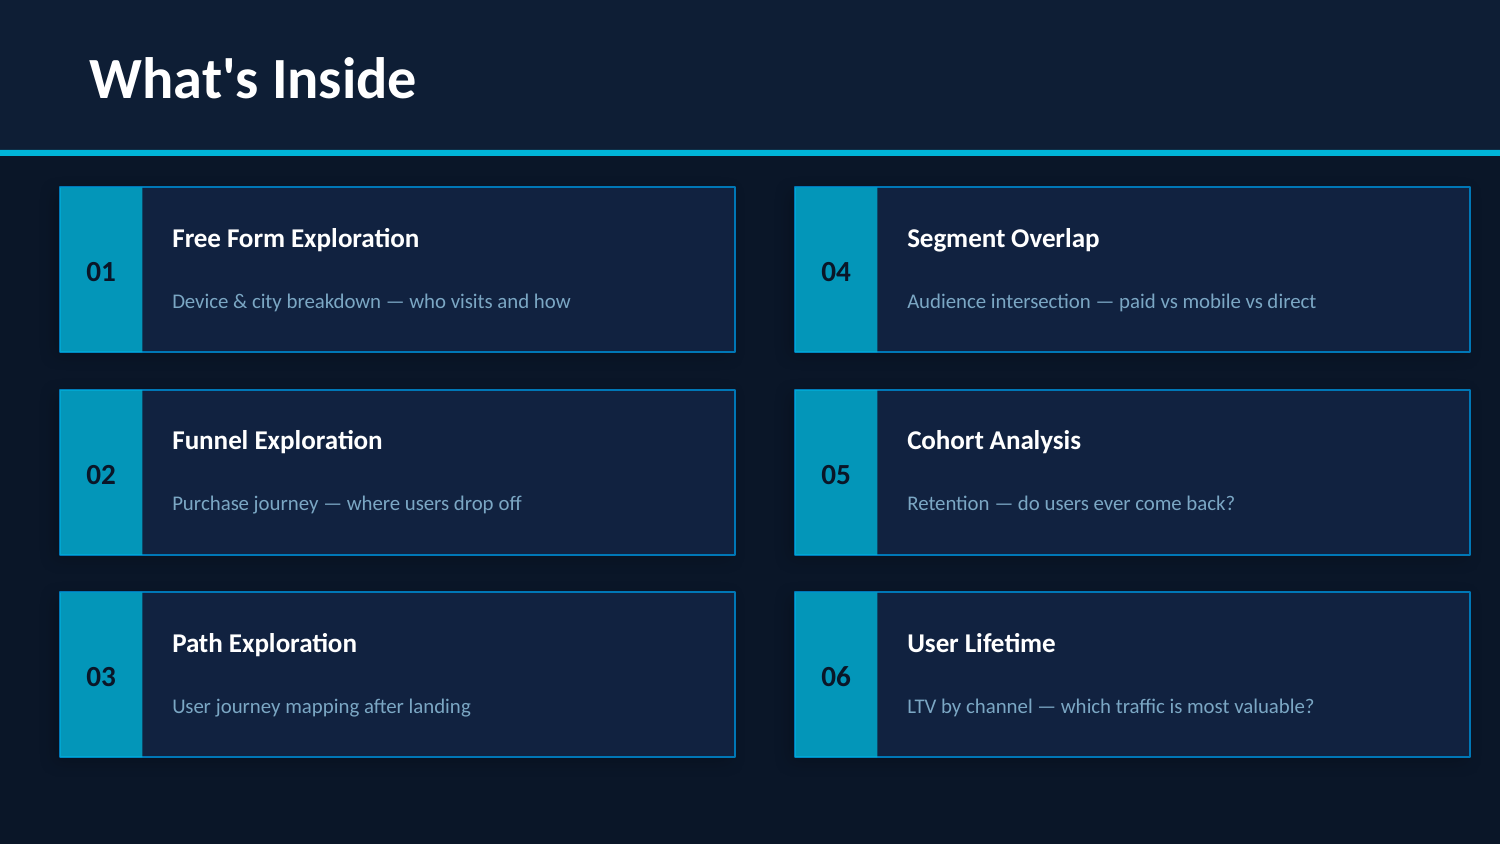

What's Inside

01

04
Free Form Exploration
Segment Overlap
Device & city breakdown — who visits and how
Audience intersection — paid vs mobile vs direct

02

05
Funnel Exploration
Cohort Analysis
Purchase journey — where users drop off
Retention — do users ever come back?

03

06
Path Exploration
User Lifetime
User journey mapping after landing
LTV by channel — which traffic is most valuable?